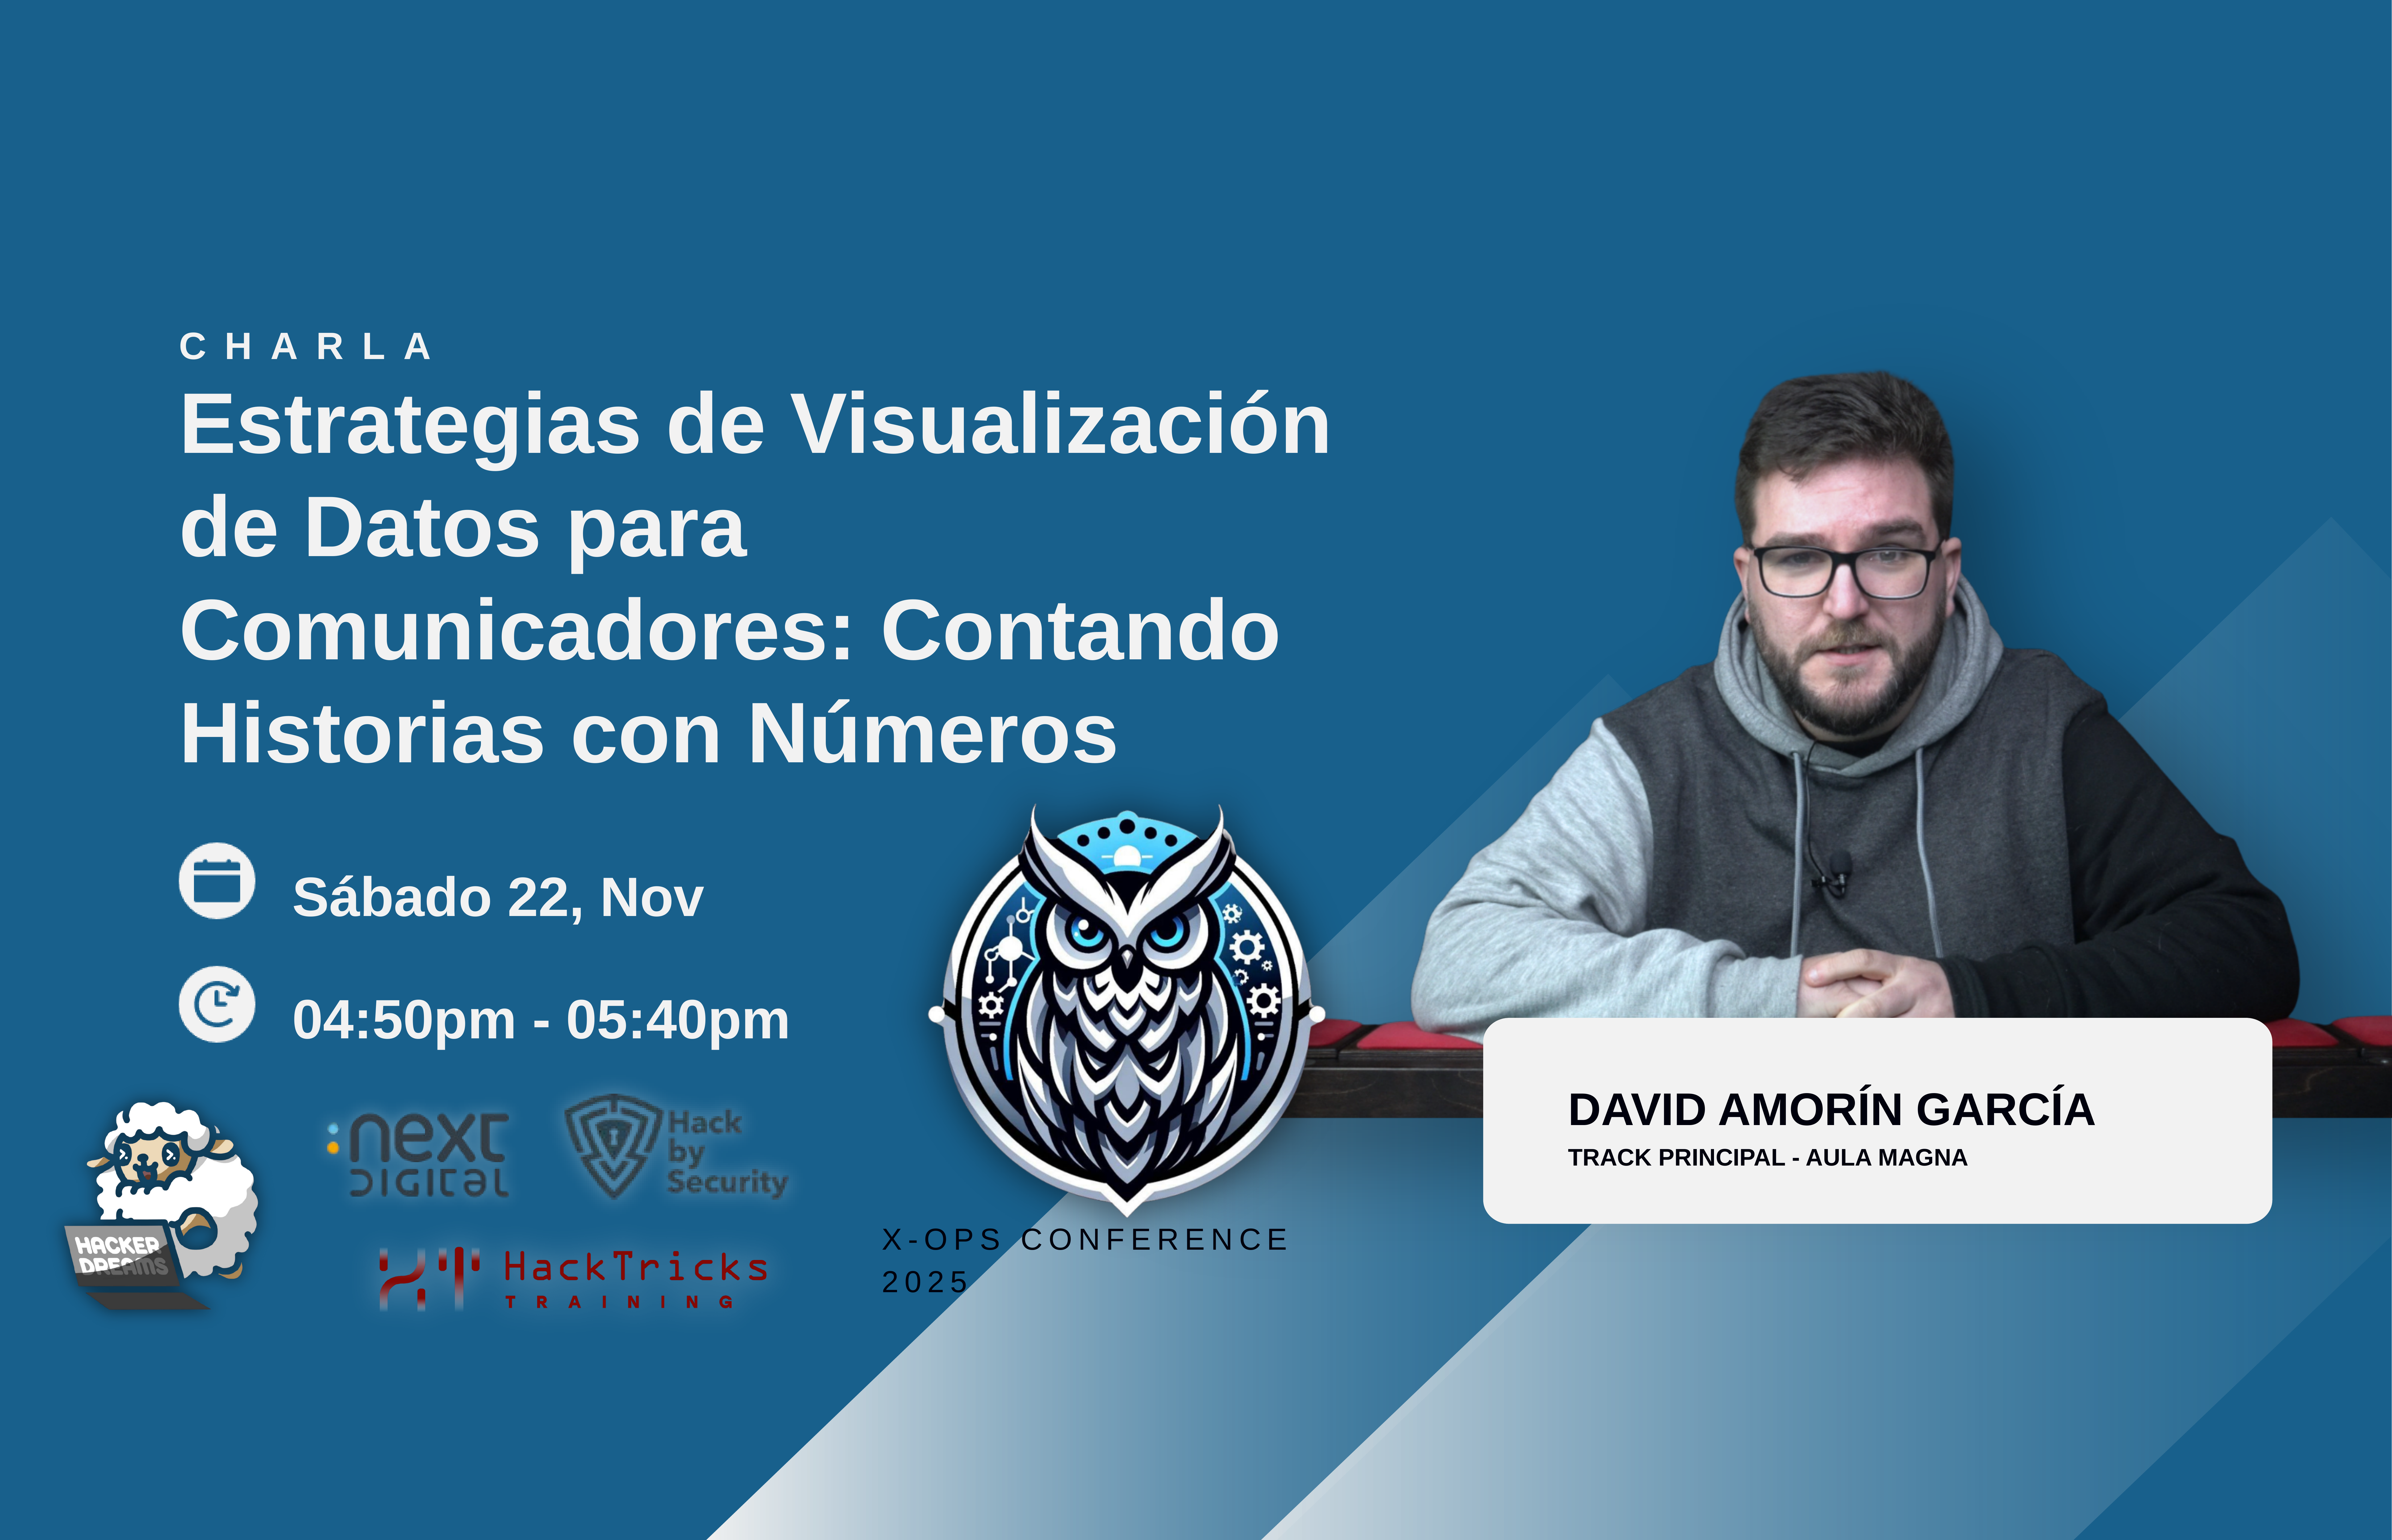

CHARLA
Estrategias de Visualización de Datos para Comunicadores: Contando Historias con Números

Sábado 22, Nov

04:50pm - 05:40pm

DAVID AMORÍN GARCÍA
TRACK PRINCIPAL - AULA MAGNA

X-OPS CONFERENCE 2025